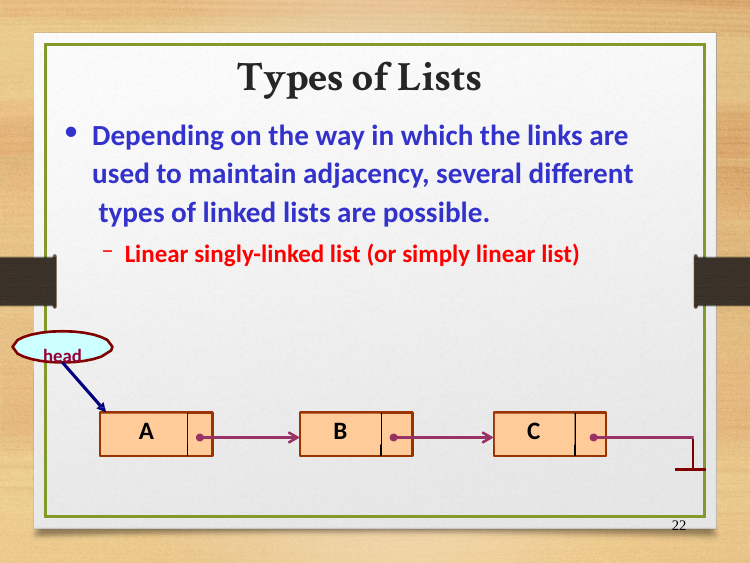

Types of Lists
Depending on the way in which the links are  used to maintain adjacency, several different  types of linked lists are possible.
Linear singly-linked list (or simply linear list)

head

A
B
C
22